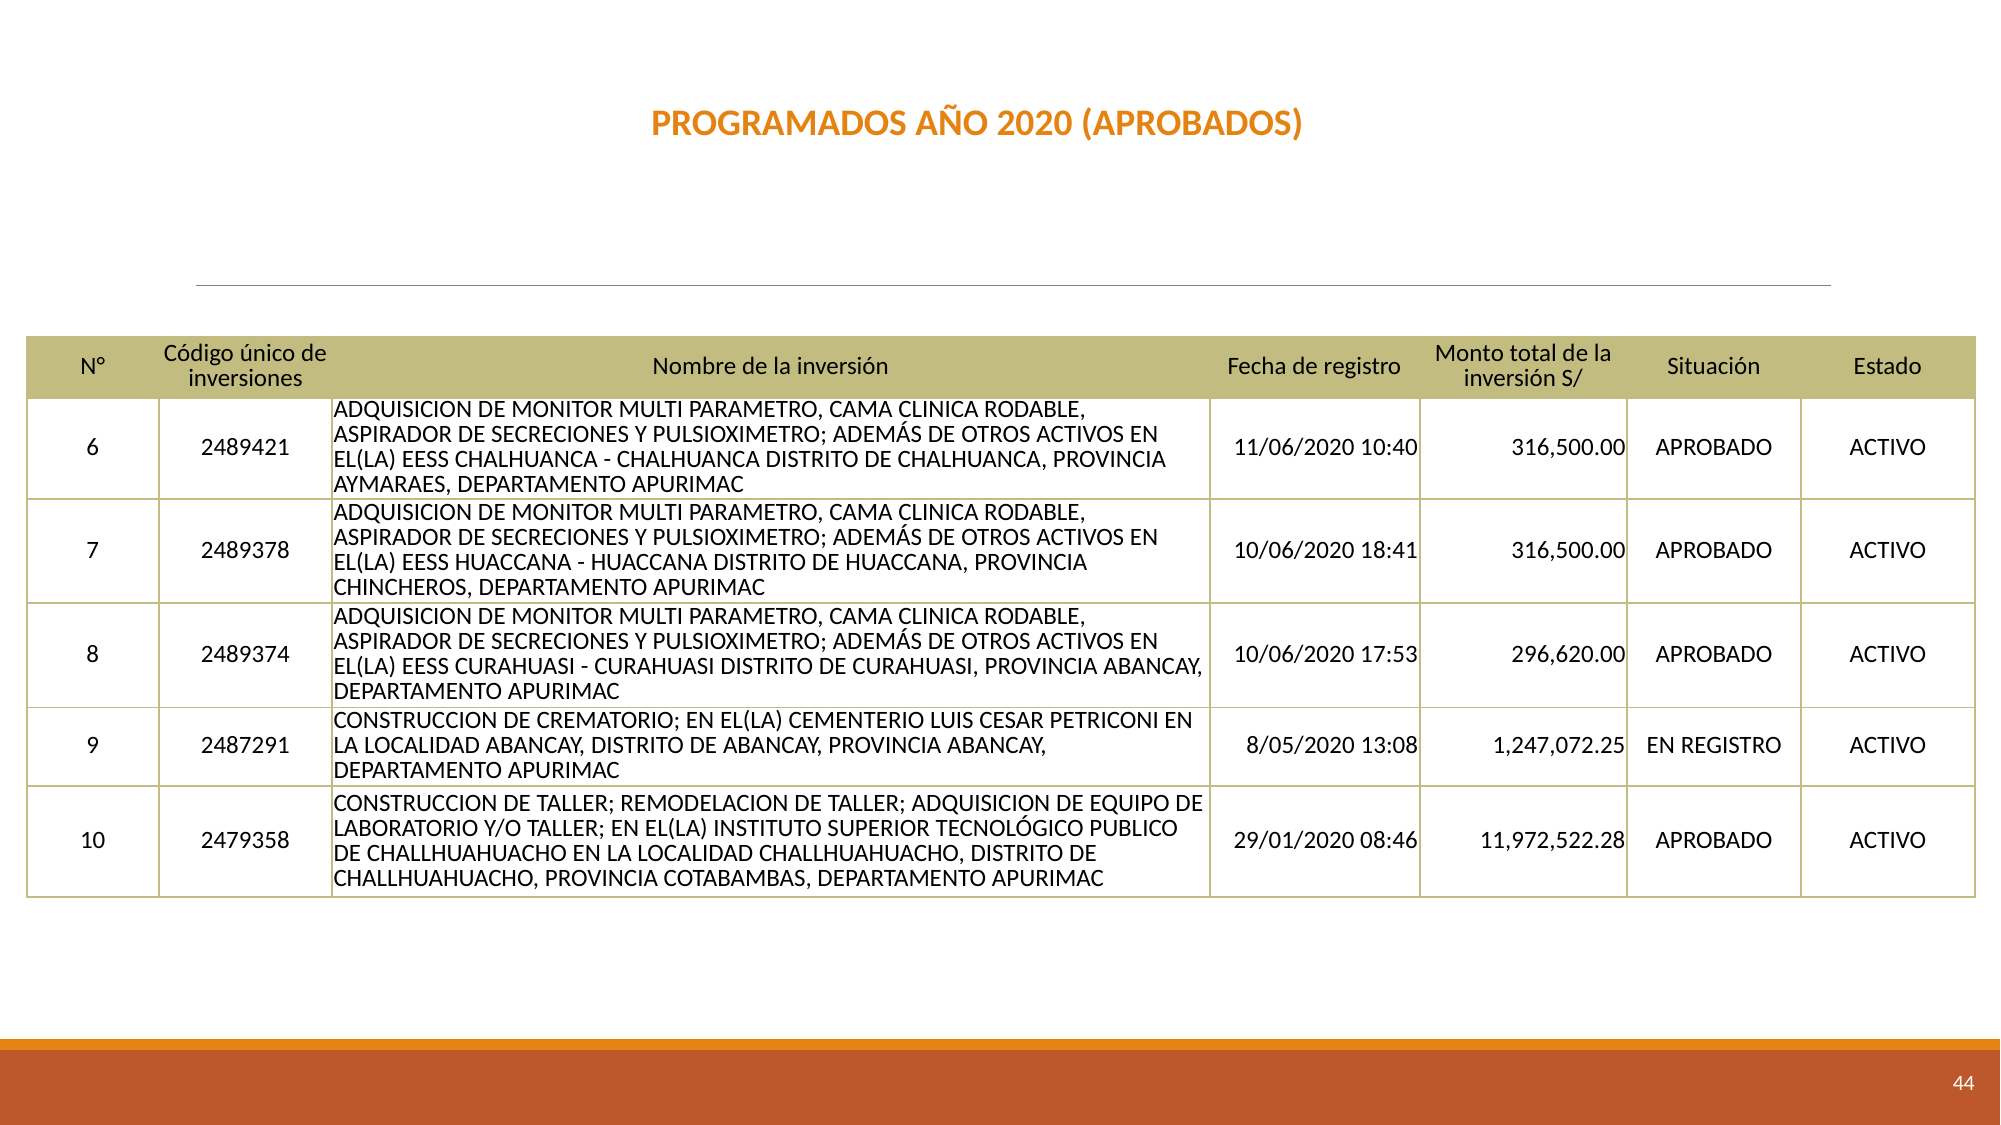

PROGRAMADOS AÑO 2020 (APROBADOS)
| N° | Código único de inversiones | Nombre de la inversión | Fecha de registro | Monto total de la inversión S/ | Situación | Estado |
| --- | --- | --- | --- | --- | --- | --- |
| 6 | 2489421 | ADQUISICION DE MONITOR MULTI PARAMETRO, CAMA CLINICA RODABLE, ASPIRADOR DE SECRECIONES Y PULSIOXIMETRO; ADEMÁS DE OTROS ACTIVOS EN EL(LA) EESS CHALHUANCA - CHALHUANCA DISTRITO DE CHALHUANCA, PROVINCIA AYMARAES, DEPARTAMENTO APURIMAC | 11/06/2020 10:40 | 316,500.00 | APROBADO | ACTIVO |
| 7 | 2489378 | ADQUISICION DE MONITOR MULTI PARAMETRO, CAMA CLINICA RODABLE, ASPIRADOR DE SECRECIONES Y PULSIOXIMETRO; ADEMÁS DE OTROS ACTIVOS EN EL(LA) EESS HUACCANA - HUACCANA DISTRITO DE HUACCANA, PROVINCIA CHINCHEROS, DEPARTAMENTO APURIMAC | 10/06/2020 18:41 | 316,500.00 | APROBADO | ACTIVO |
| 8 | 2489374 | ADQUISICION DE MONITOR MULTI PARAMETRO, CAMA CLINICA RODABLE, ASPIRADOR DE SECRECIONES Y PULSIOXIMETRO; ADEMÁS DE OTROS ACTIVOS EN EL(LA) EESS CURAHUASI - CURAHUASI DISTRITO DE CURAHUASI, PROVINCIA ABANCAY, DEPARTAMENTO APURIMAC | 10/06/2020 17:53 | 296,620.00 | APROBADO | ACTIVO |
| 9 | 2487291 | CONSTRUCCION DE CREMATORIO; EN EL(LA) CEMENTERIO LUIS CESAR PETRICONI EN LA LOCALIDAD ABANCAY, DISTRITO DE ABANCAY, PROVINCIA ABANCAY, DEPARTAMENTO APURIMAC | 8/05/2020 13:08 | 1,247,072.25 | EN REGISTRO | ACTIVO |
| 10 | 2479358 | CONSTRUCCION DE TALLER; REMODELACION DE TALLER; ADQUISICION DE EQUIPO DE LABORATORIO Y/O TALLER; EN EL(LA) INSTITUTO SUPERIOR TECNOLÓGICO PUBLICO DE CHALLHUAHUACHO EN LA LOCALIDAD CHALLHUAHUACHO, DISTRITO DE CHALLHUAHUACHO, PROVINCIA COTABAMBAS, DEPARTAMENTO APURIMAC | 29/01/2020 08:46 | 11,972,522.28 | APROBADO | ACTIVO |
44